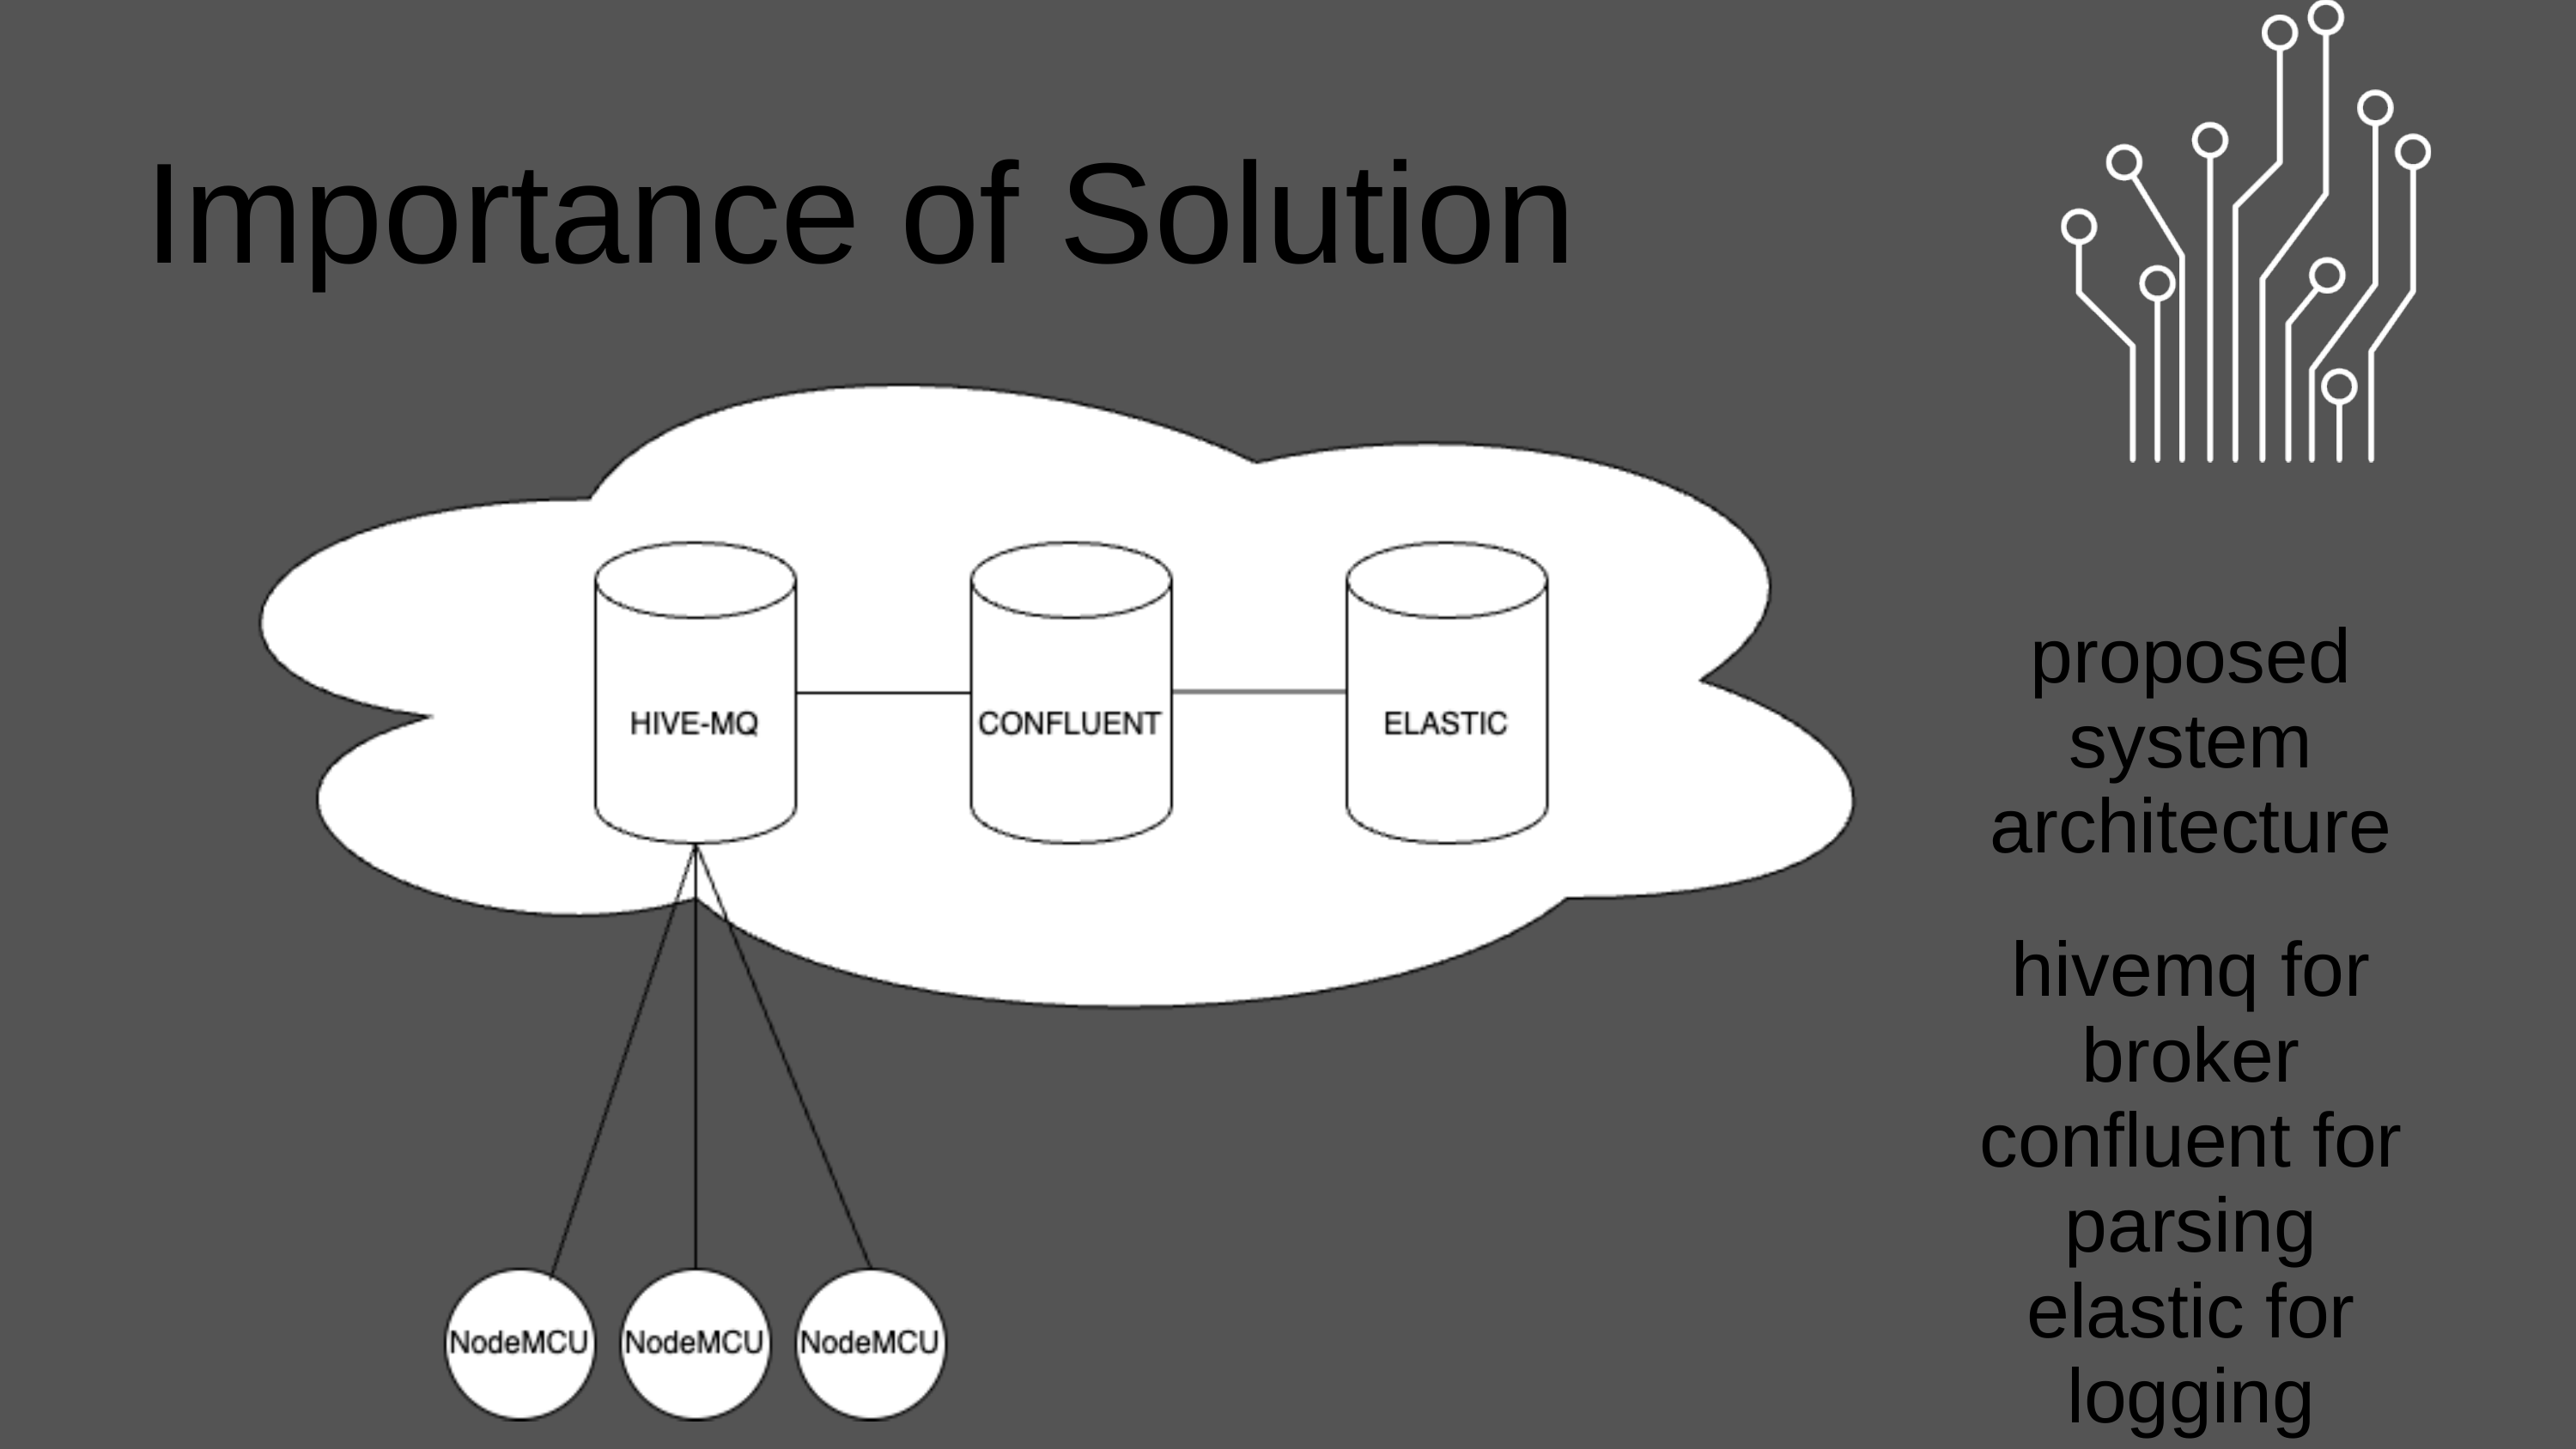

Importance of Solution

proposed system architecture

hivemq for broker
confluent for parsing
elastic for logging